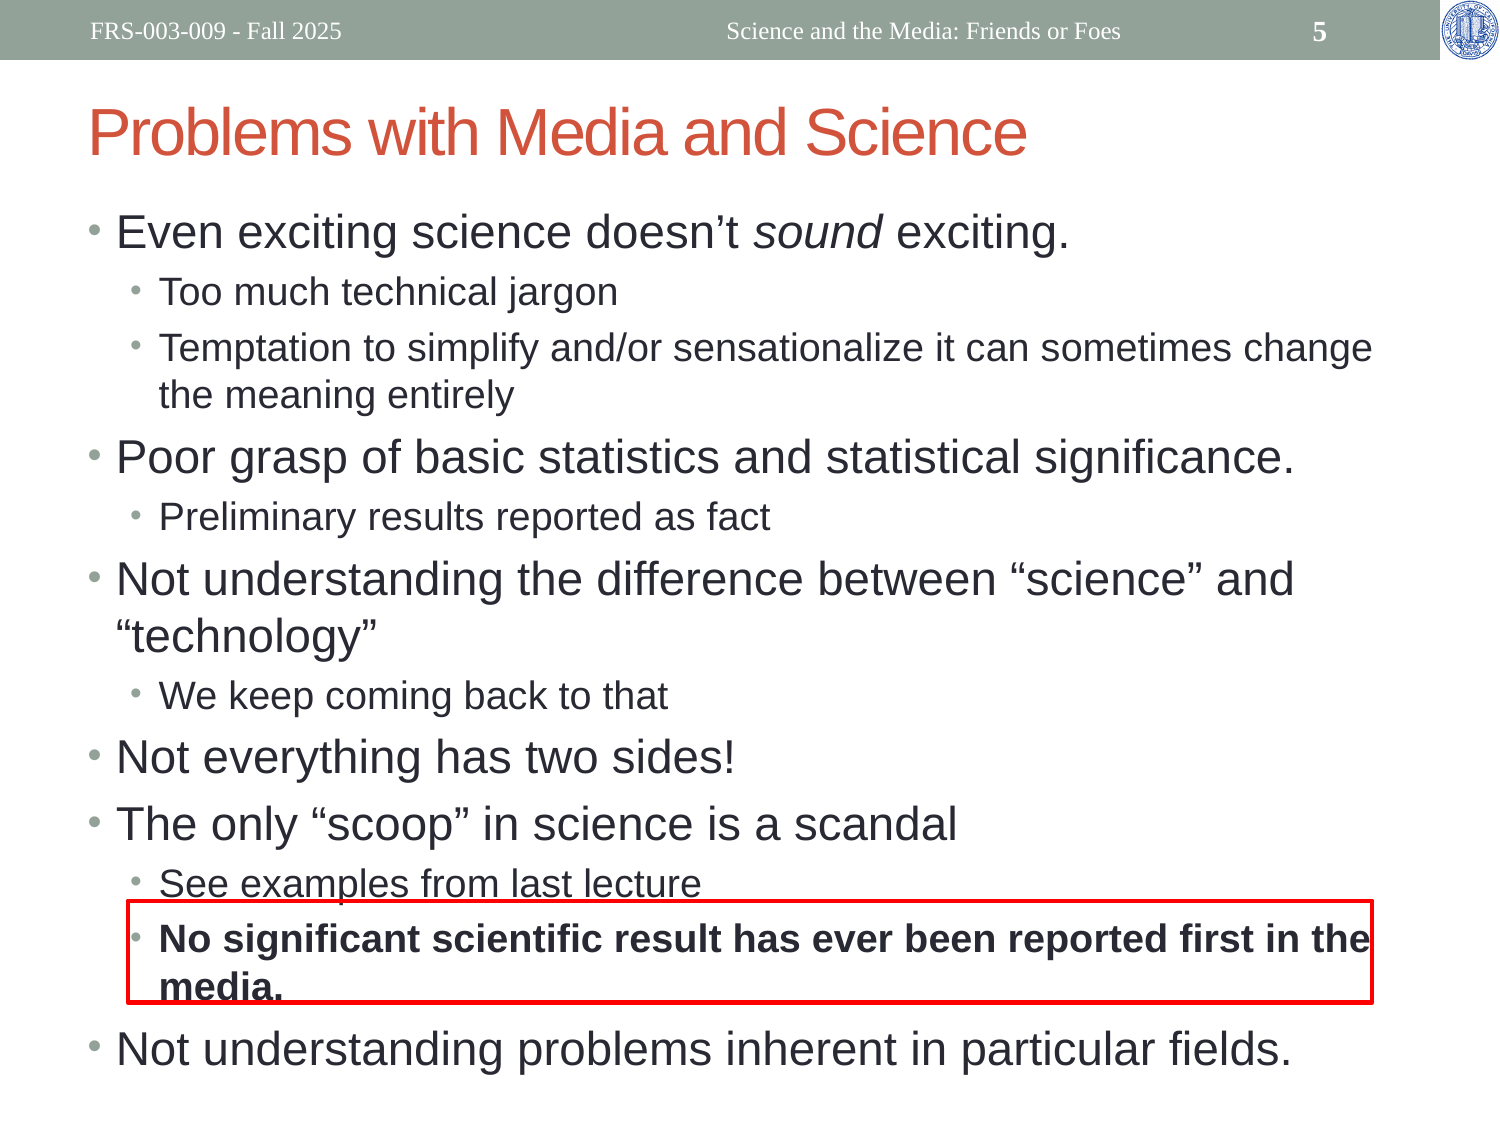

FRS-003-009 - Fall 2025
Science and the Media: Friends or Foes
5
# Problems with Media and Science
Even exciting science doesn’t sound exciting.
Too much technical jargon
Temptation to simplify and/or sensationalize it can sometimes change the meaning entirely
Poor grasp of basic statistics and statistical significance.
Preliminary results reported as fact
Not understanding the difference between “science” and “technology”
We keep coming back to that
Not everything has two sides!
The only “scoop” in science is a scandal
See examples from last lecture
No significant scientific result has ever been reported first in the media.
Not understanding problems inherent in particular fields.